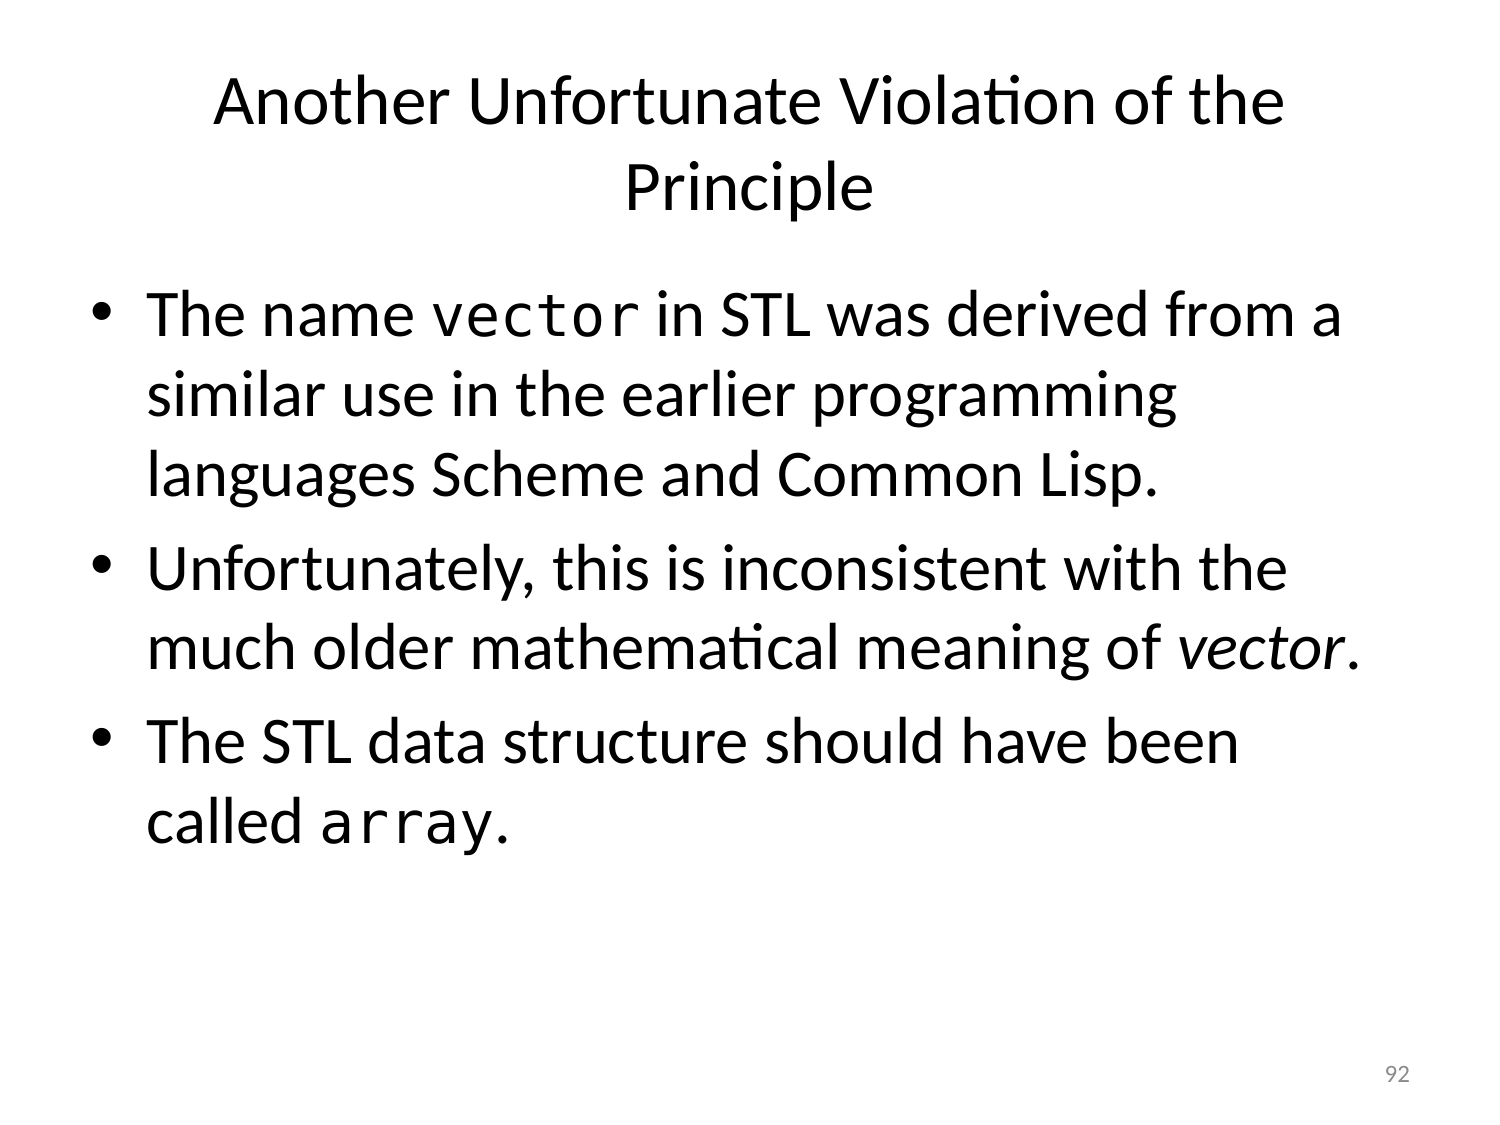

# Another Unfortunate Violation of the Principle
The name vector in STL was derived from a similar use in the earlier programming languages Scheme and Common Lisp.
Unfortunately, this is inconsistent with the much older mathematical meaning of vector.
The STL data structure should have been called array.
92